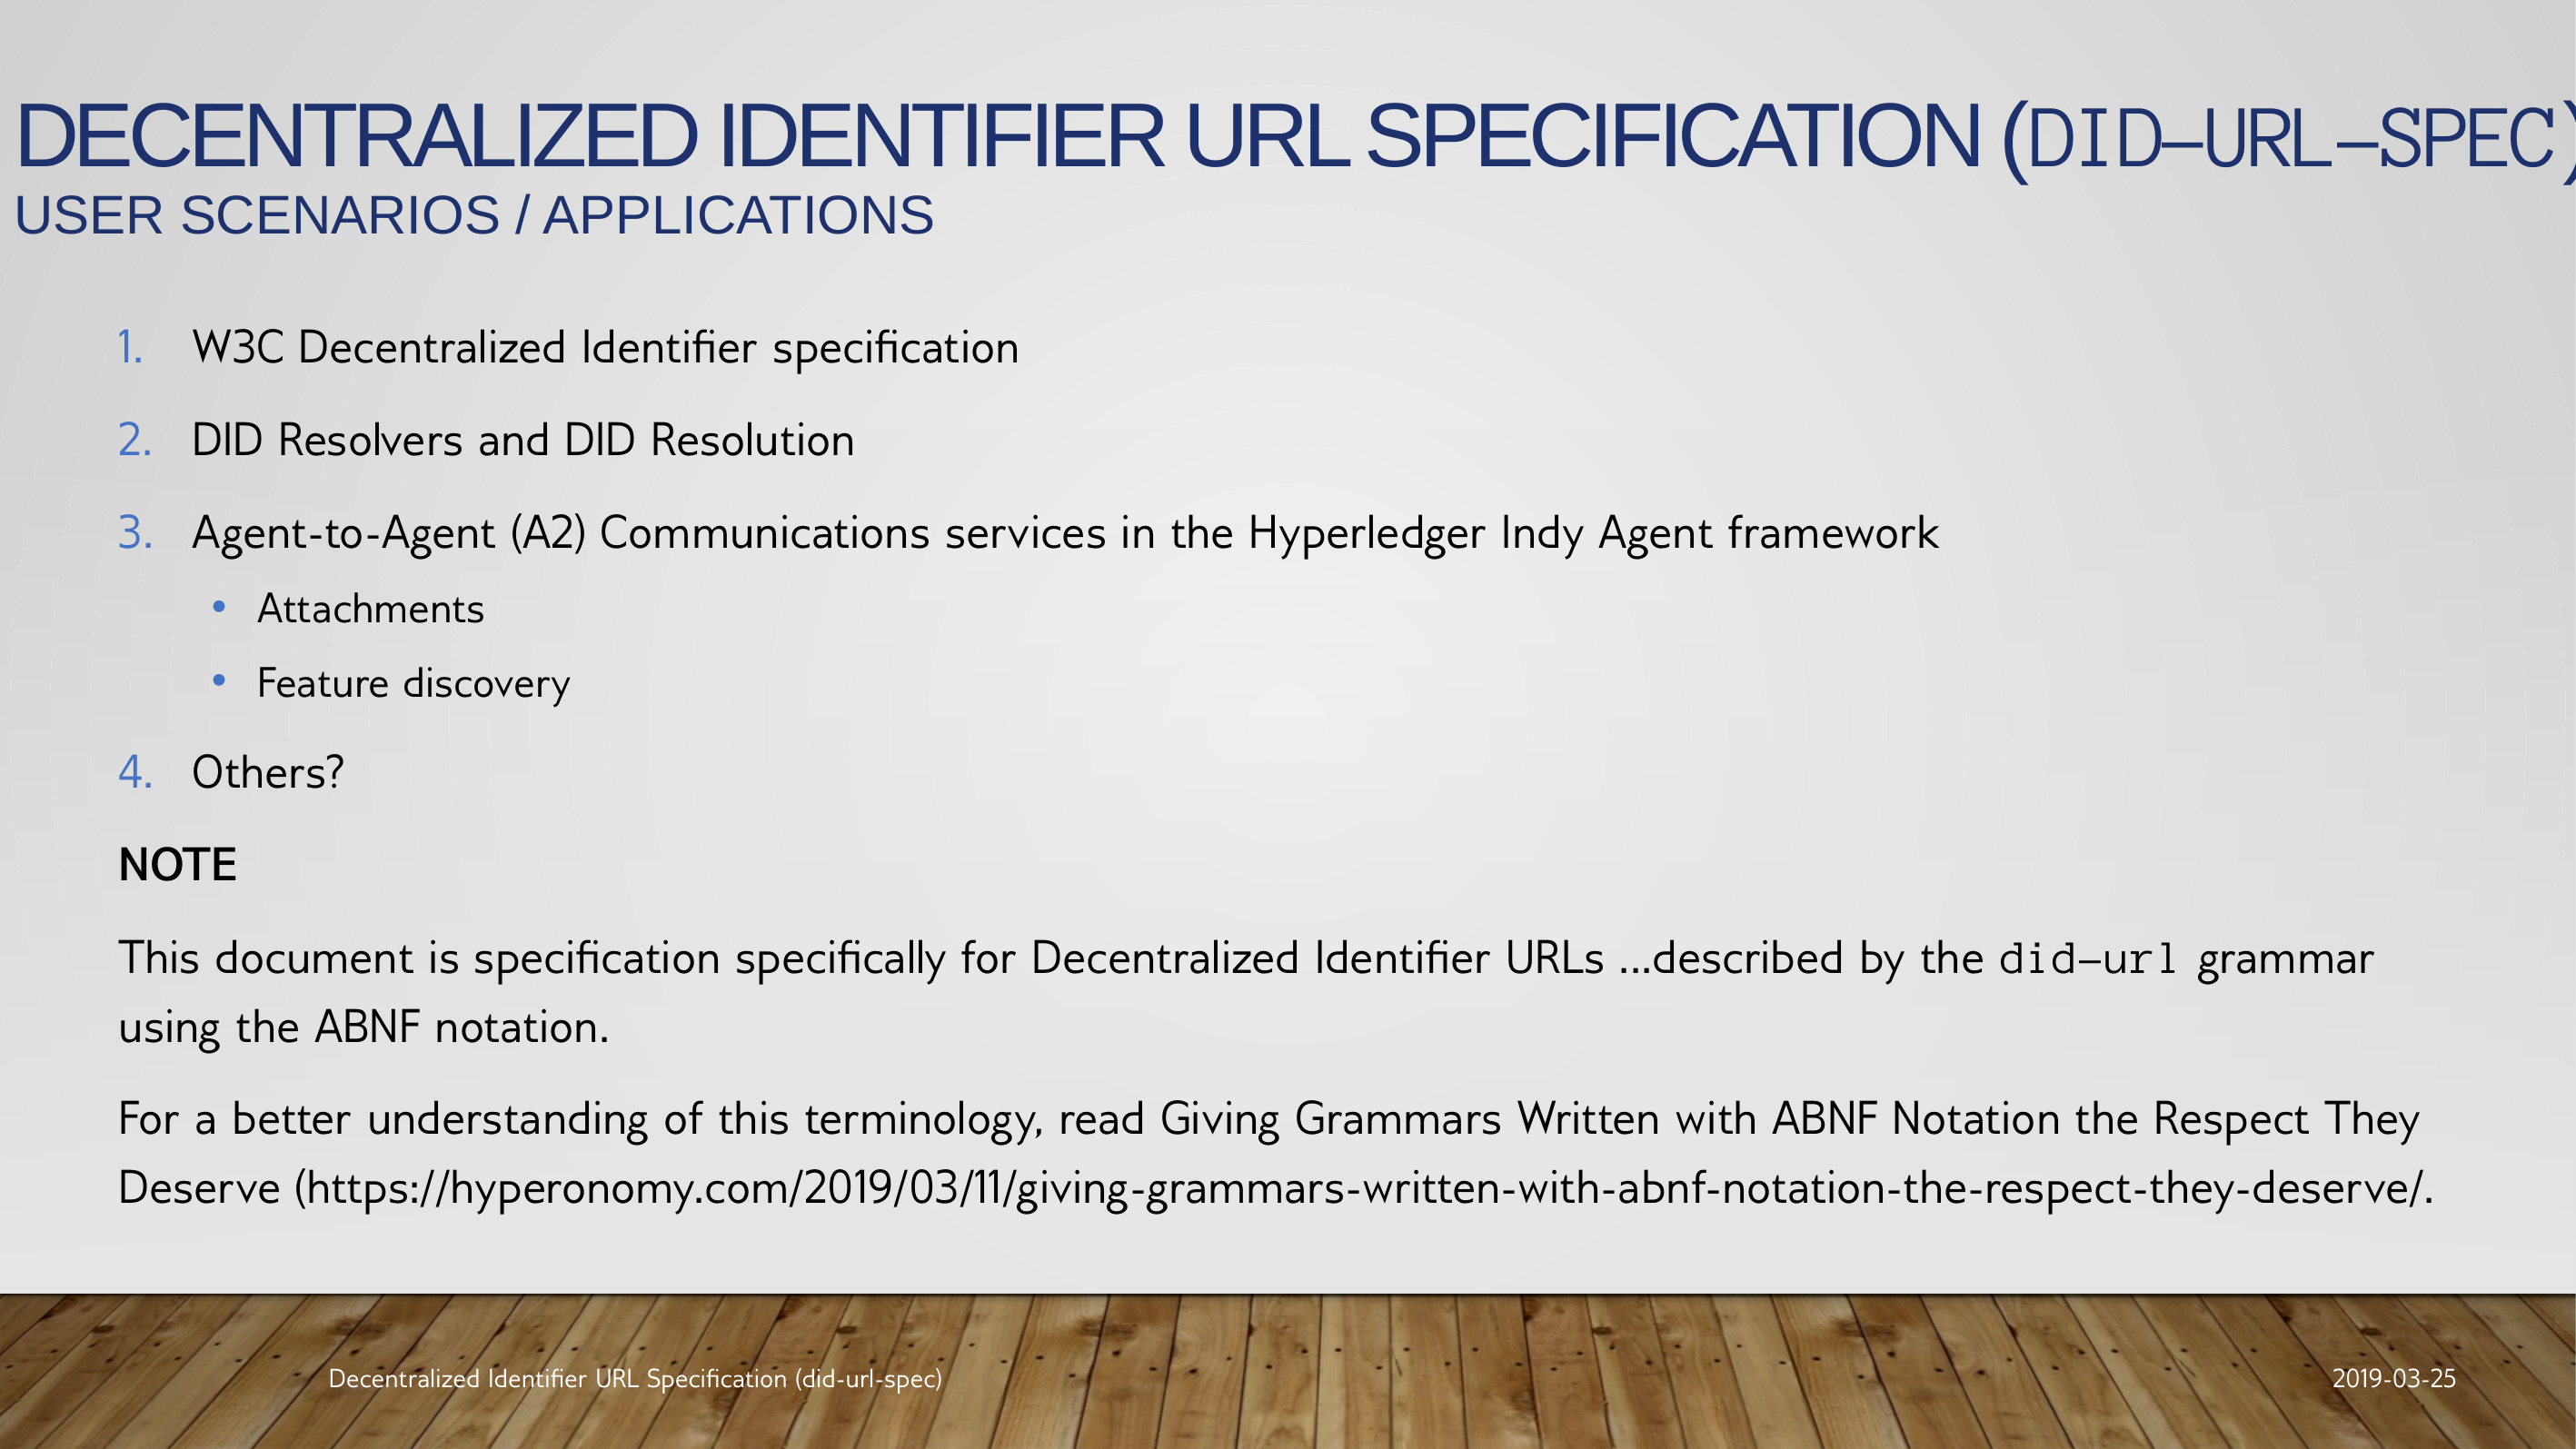

# Decentralized Identifier URL Specification (did-url-spec) User Scenarios / Applications
W3C Decentralized Identifier specification
DID Resolvers and DID Resolution
Agent-to-Agent (A2) Communications services in the Hyperledger Indy Agent framework
Attachments
Feature discovery
Others?
NOTE
This document is specification specifically for Decentralized Identifier URLs ...described by the did-url grammar using the ABNF notation.
For a better understanding of this terminology, read Giving Grammars Written with ABNF Notation the Respect They Deserve (https://hyperonomy.com/2019/03/11/giving-grammars-written-with-abnf-notation-the-respect-they-deserve/.
2019-03-25
Decentralized Identifier URL Specification (did-url-spec)